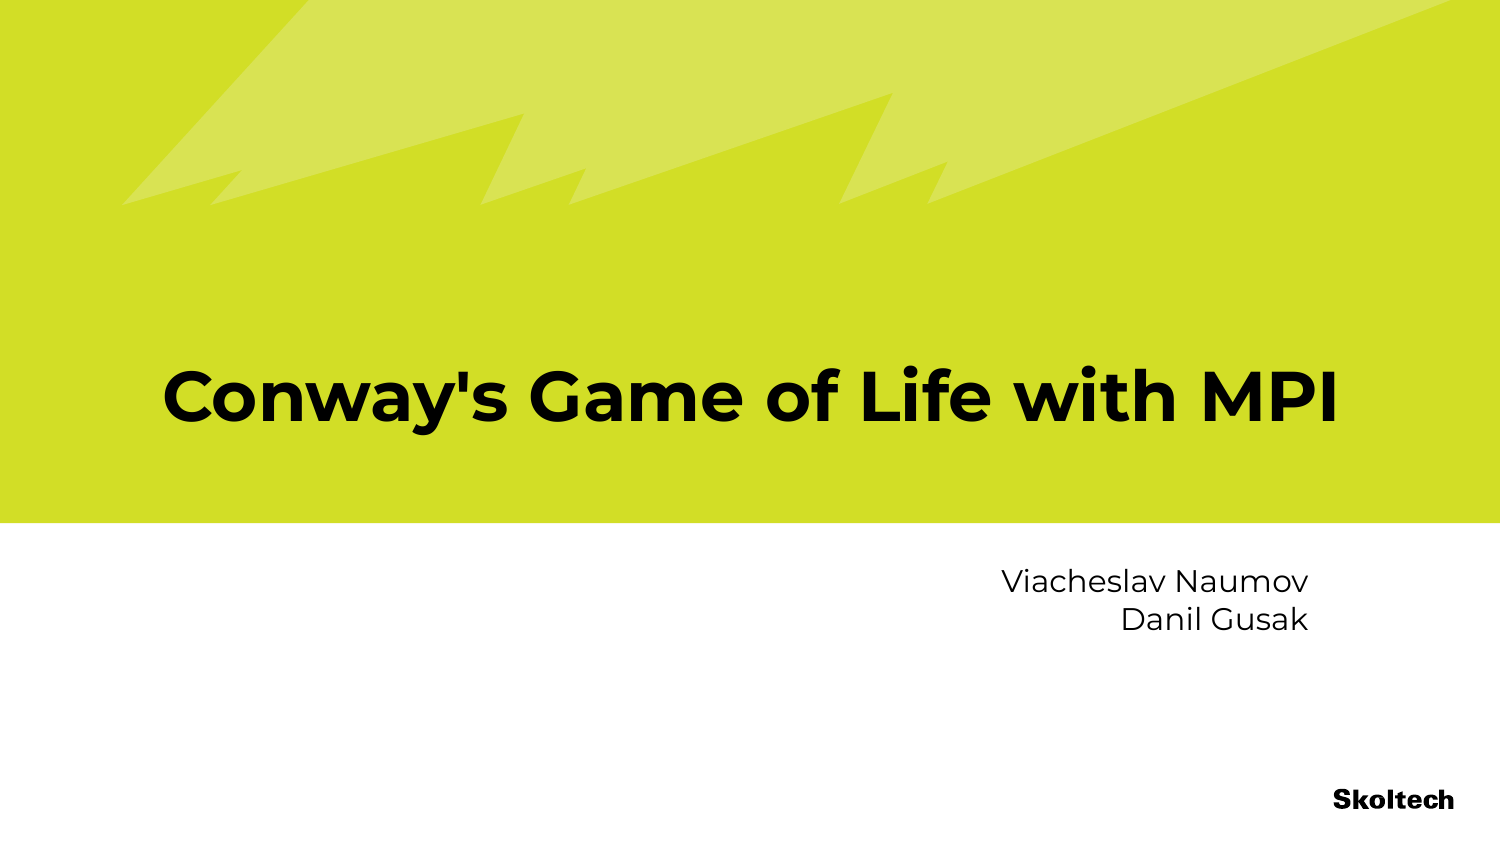

Conway's Game of Life with MPI
Viacheslav Naumov
Danil Gusak